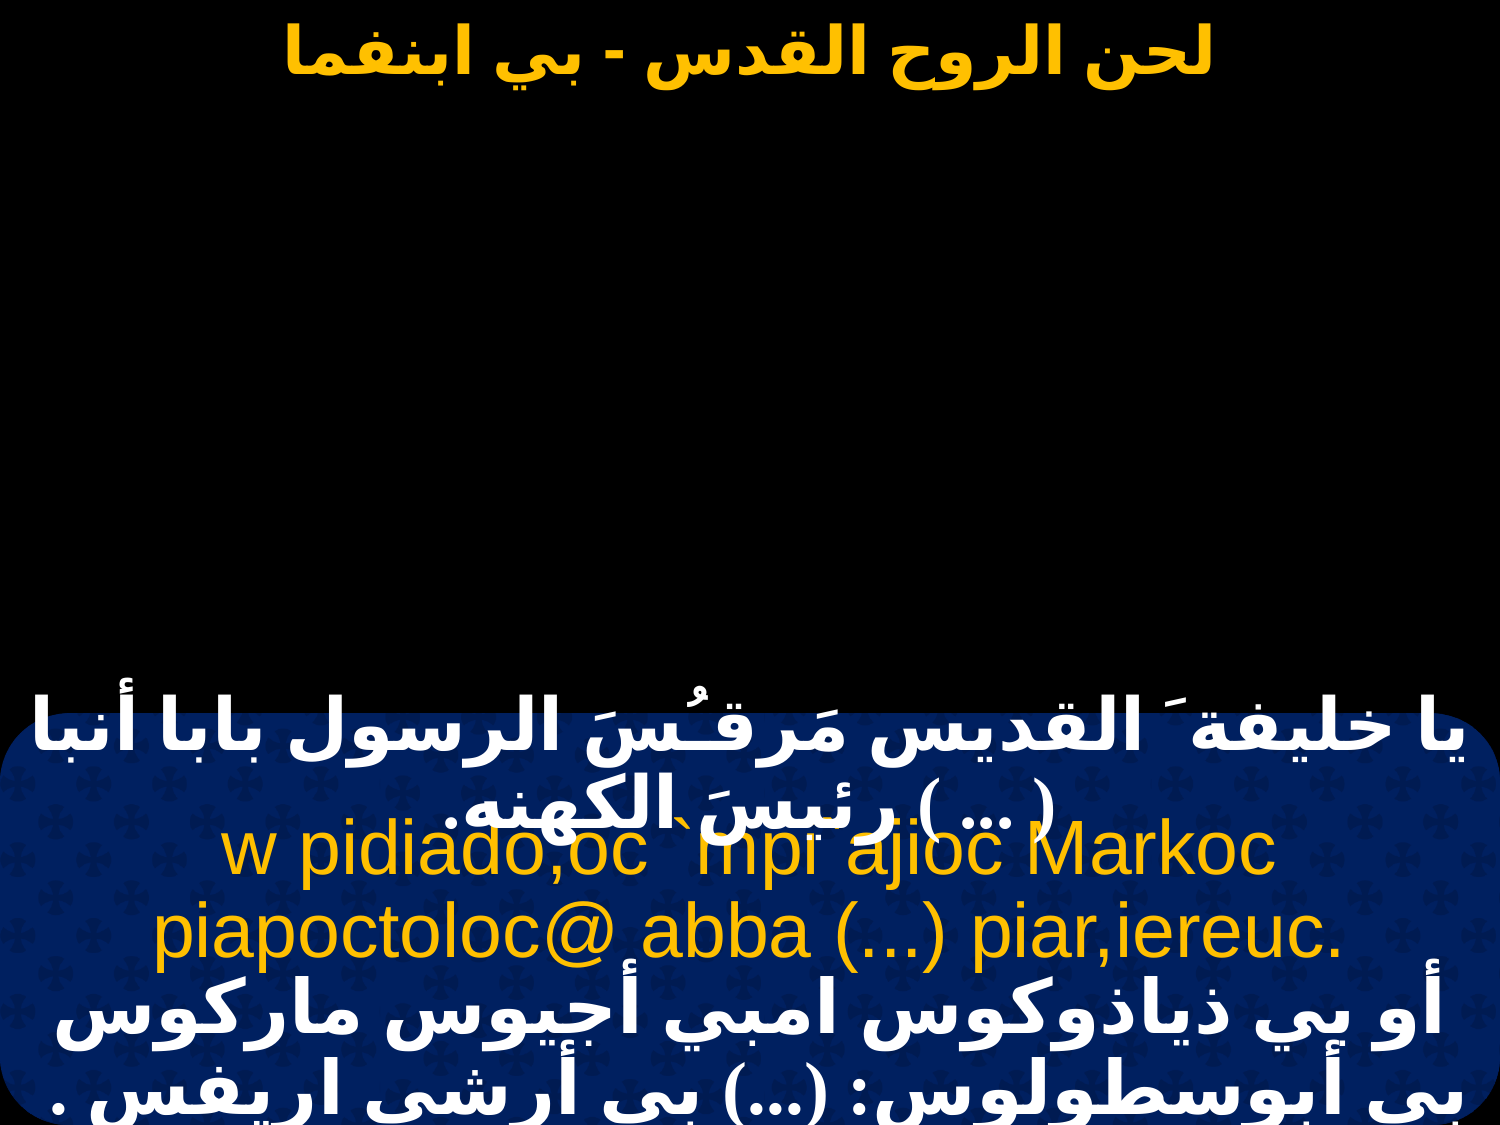

#
يا خليفة َ القديس مَرقـُسَ الرسول بابا أنبا ( ... ) رئيسَ الكهنه.
w pidiado,oc `mpi`ajioc Markoc piapoctoloc@ abba (...) piar,iereuc.
أو بي ذياذوكوس امبي أجيوس ماركوس بي أبوسطولوس: (...) بي أرشي اريفس .